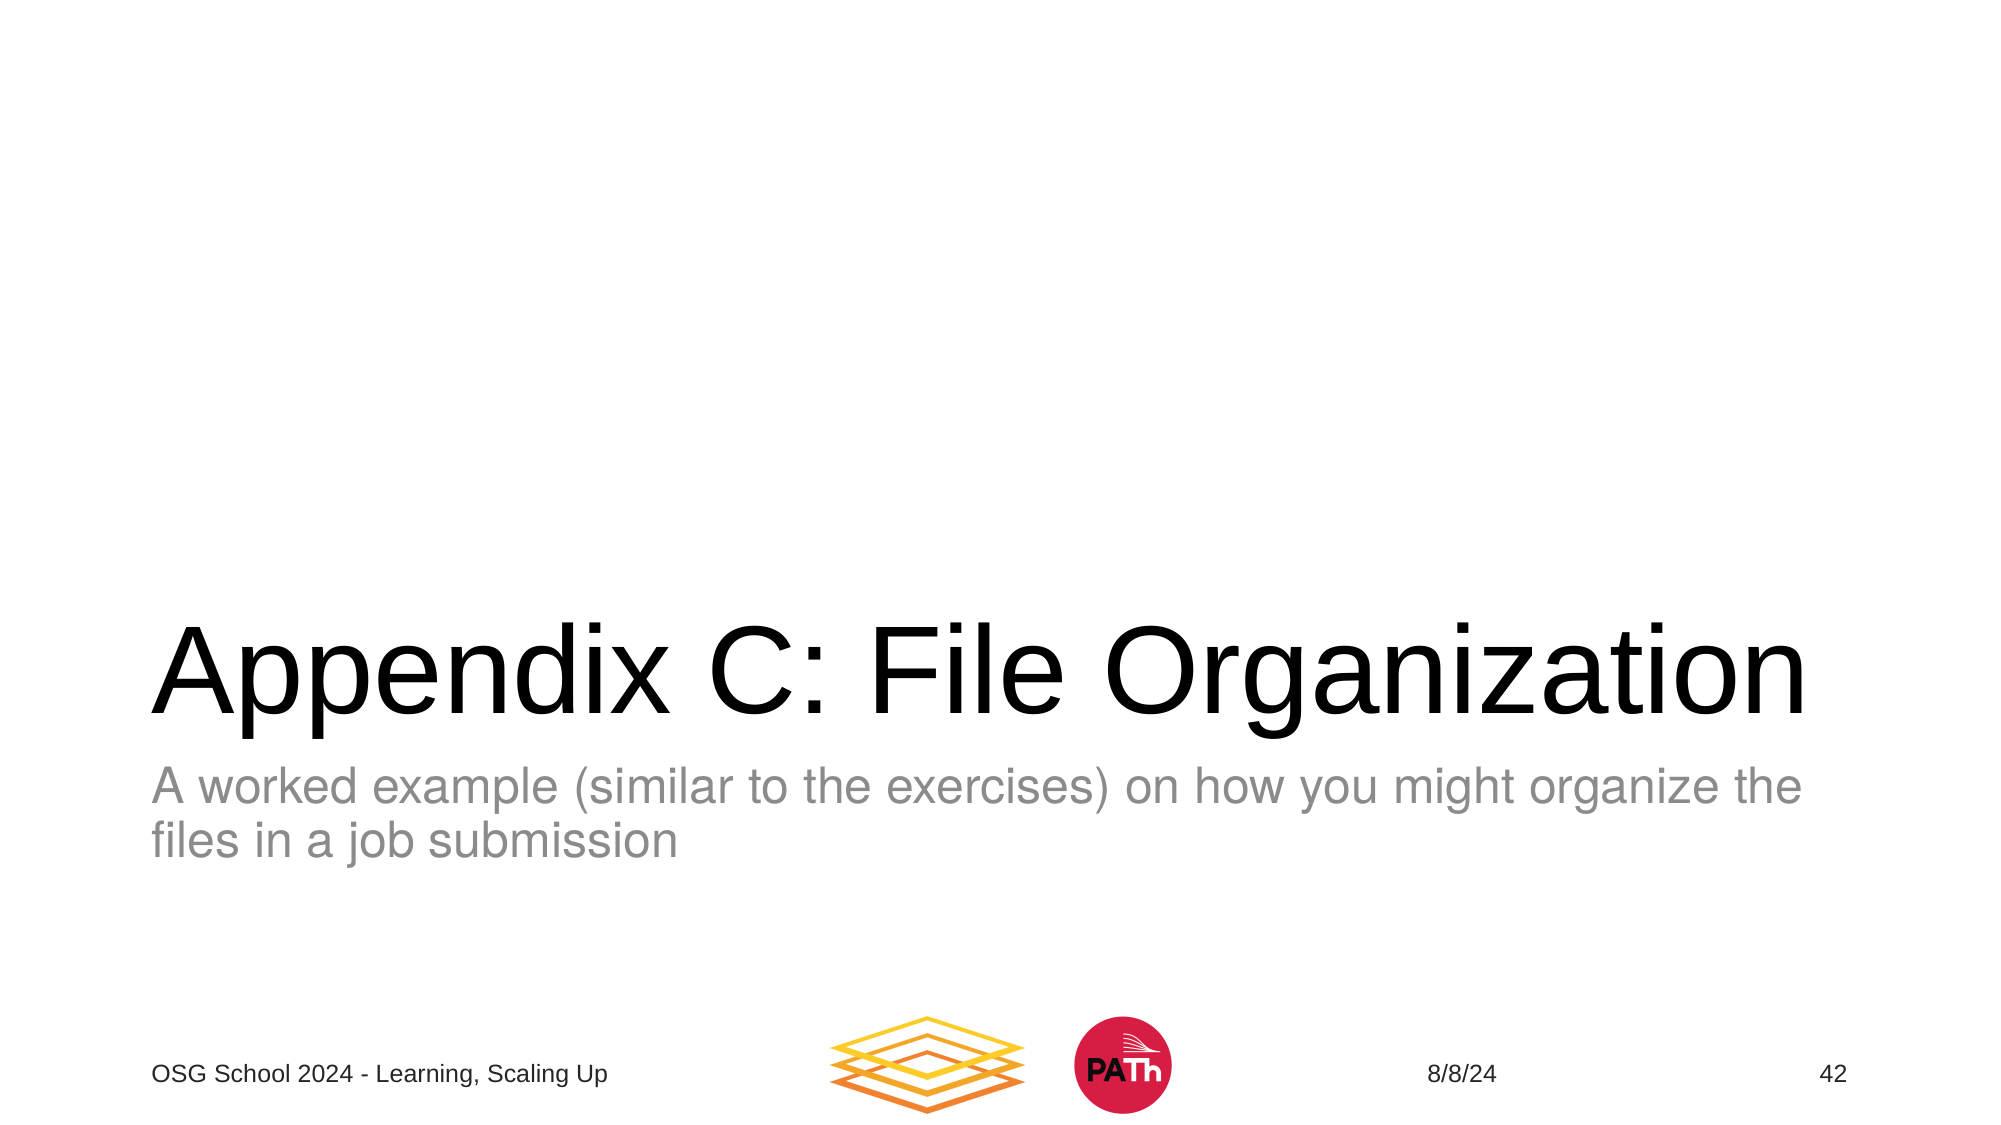

# Appendix C: File Organization
A worked example (similar to the exercises) on how you might organize the files in a job submission
OSG School 2024 - Learning, Scaling Up
8/8/24
42